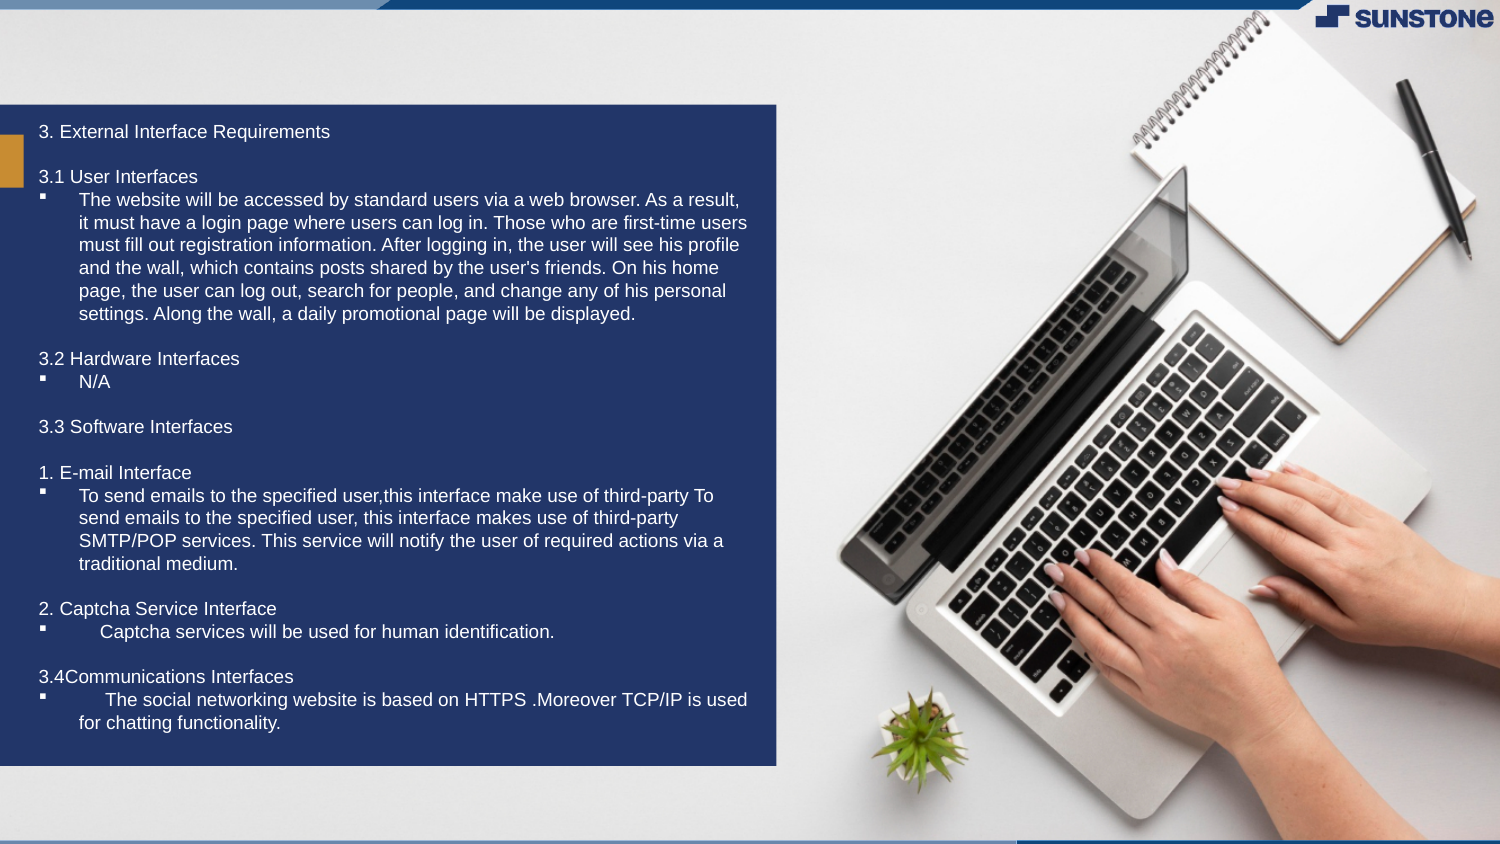

3. External Interface Requirements

3.1 User Interfaces
The website will be accessed by standard users via a web browser. As a result, it must have a login page where users can log in. Those who are first-time users must fill out registration information. After logging in, the user will see his profile and the wall, which contains posts shared by the user's friends. On his home page, the user can log out, search for people, and change any of his personal settings. Along the wall, a daily promotional page will be displayed.

3.2 Hardware Interfaces
N/A

3.3 Software Interfaces

1. E-mail Interface
To send emails to the specified user,this interface make use of third-party To send emails to the specified user, this interface makes use of third-party SMTP/POP services. This service will notify the user of required actions via a traditional medium.

2. Captcha Service Interface
    Captcha services will be used for human identification.

3.4Communications Interfaces
     The social networking website is based on HTTPS .Moreover TCP/IP is used for chatting functionality.